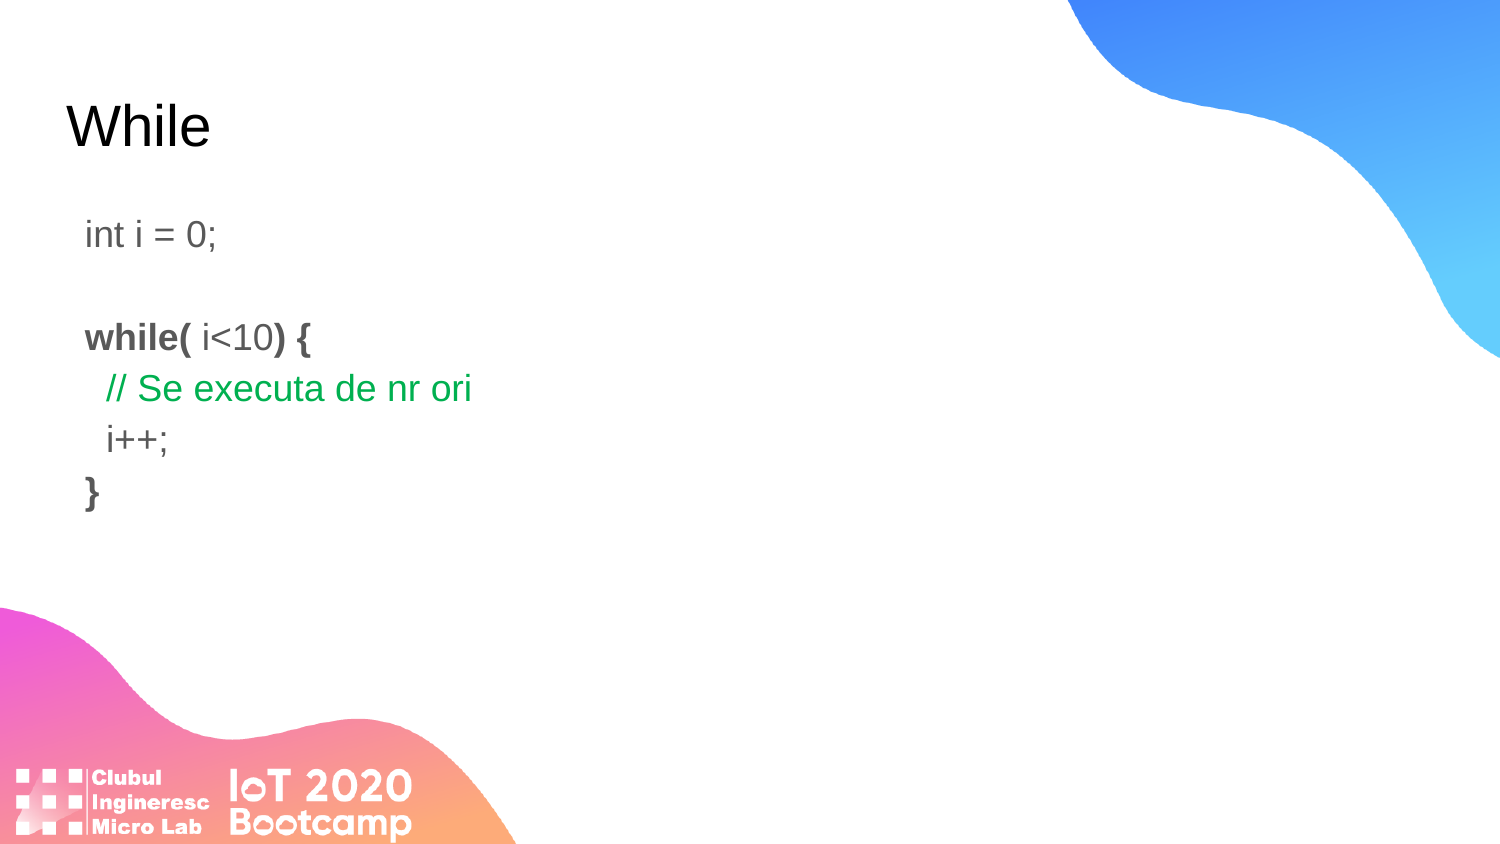

# While
int i = 0;

while( i<10) {
  // Se executa de nr ori
  i++;
}